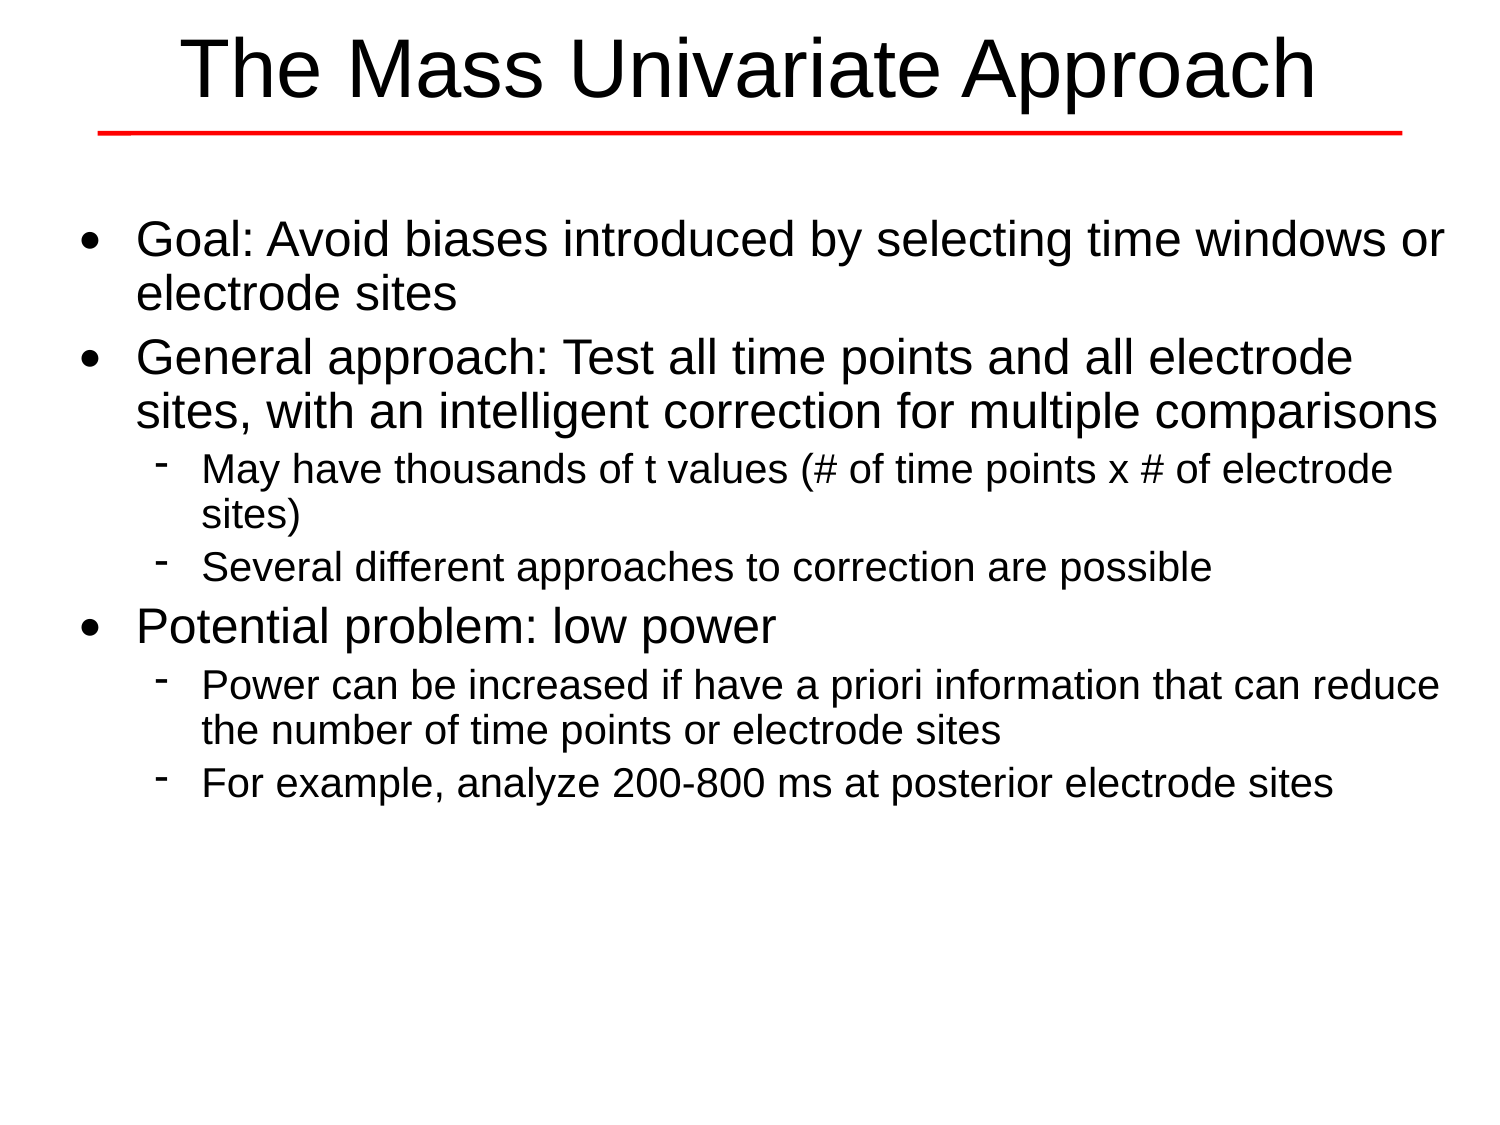

# The Mass Univariate Approach
Goal: Avoid biases introduced by selecting time windows or electrode sites
General approach: Test all time points and all electrode sites, with an intelligent correction for multiple comparisons
May have thousands of t values (# of time points x # of electrode sites)
Several different approaches to correction are possible
Potential problem: low power
Power can be increased if have a priori information that can reduce the number of time points or electrode sites
For example, analyze 200-800 ms at posterior electrode sites